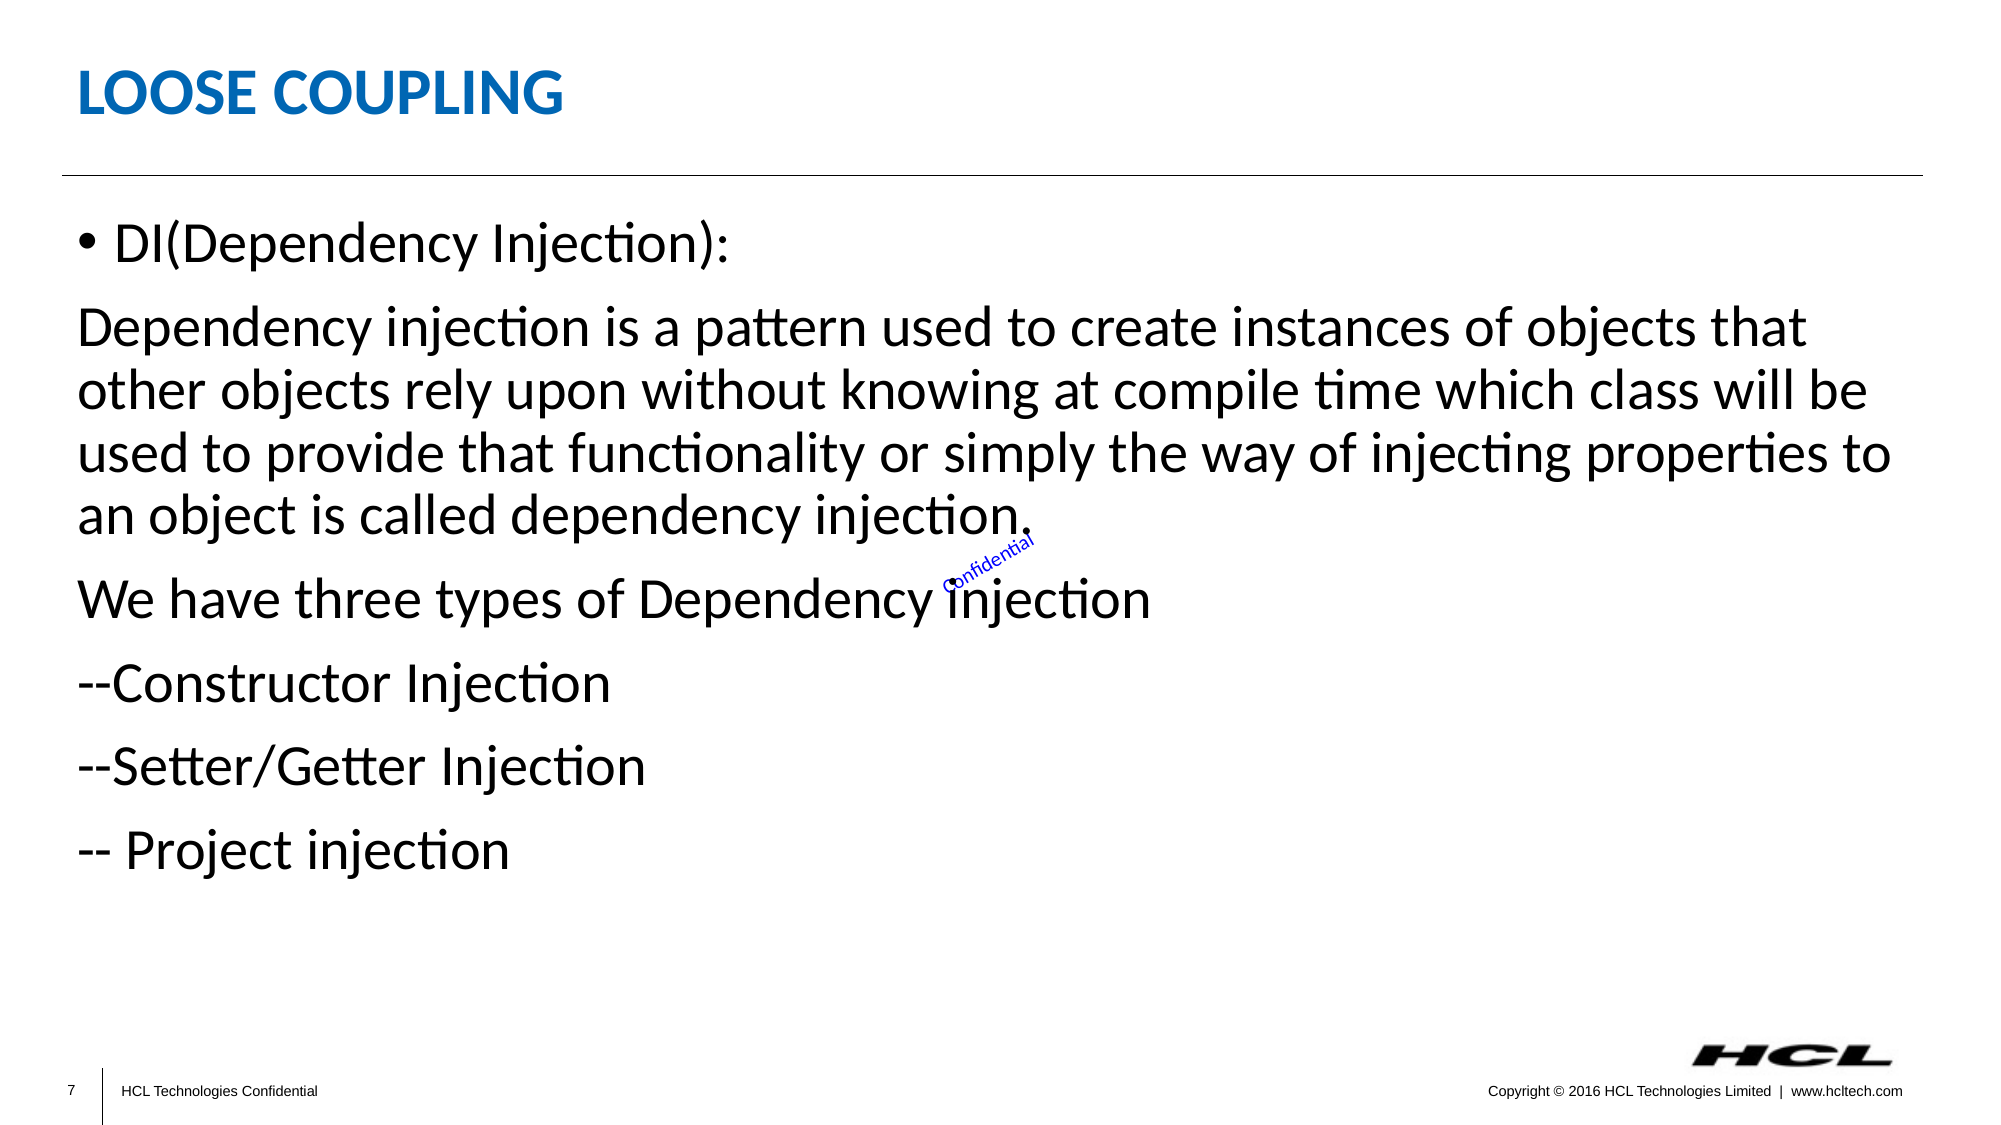

# Loose Coupling
DI(Dependency Injection):
Dependency injection is a pattern used to create instances of objects that other objects rely upon without knowing at compile time which class will be used to provide that functionality or simply the way of injecting properties to an object is called dependency injection.
We have three types of Dependency injection
--Constructor Injection
--Setter/Getter Injection
-- Project injection